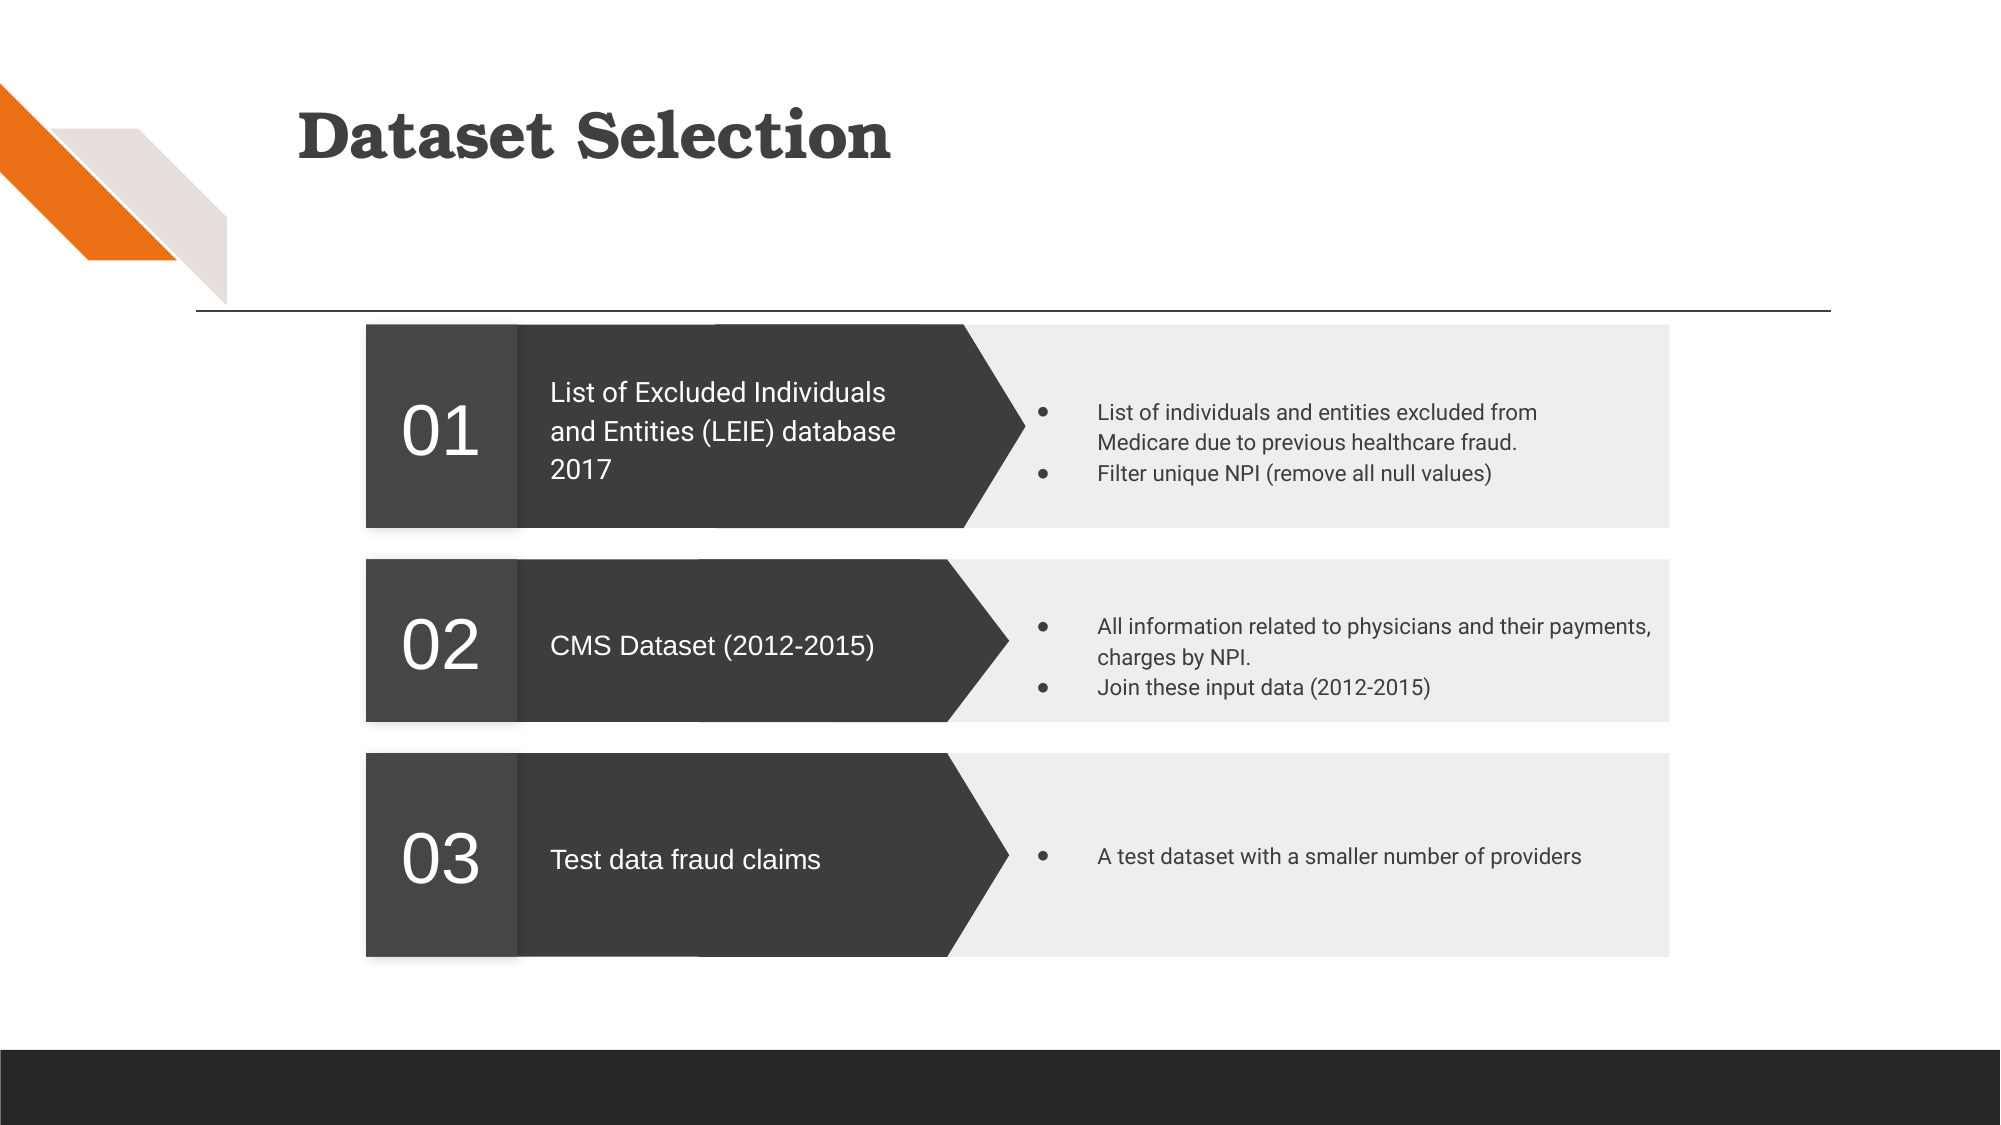

# Dataset Selection

01

List of individuals and entities excluded from Medicare due to previous healthcare fraud.
Filter unique NPI (remove all null values)
List of Excluded Individuals and Entities (LEIE) database 2017

02

All information related to physicians and their payments, charges by NPI.
Join these input data (2012-2015)

CMS Dataset (2012-2015)

03

A test dataset with a smaller number of providers

Test data fraud claims